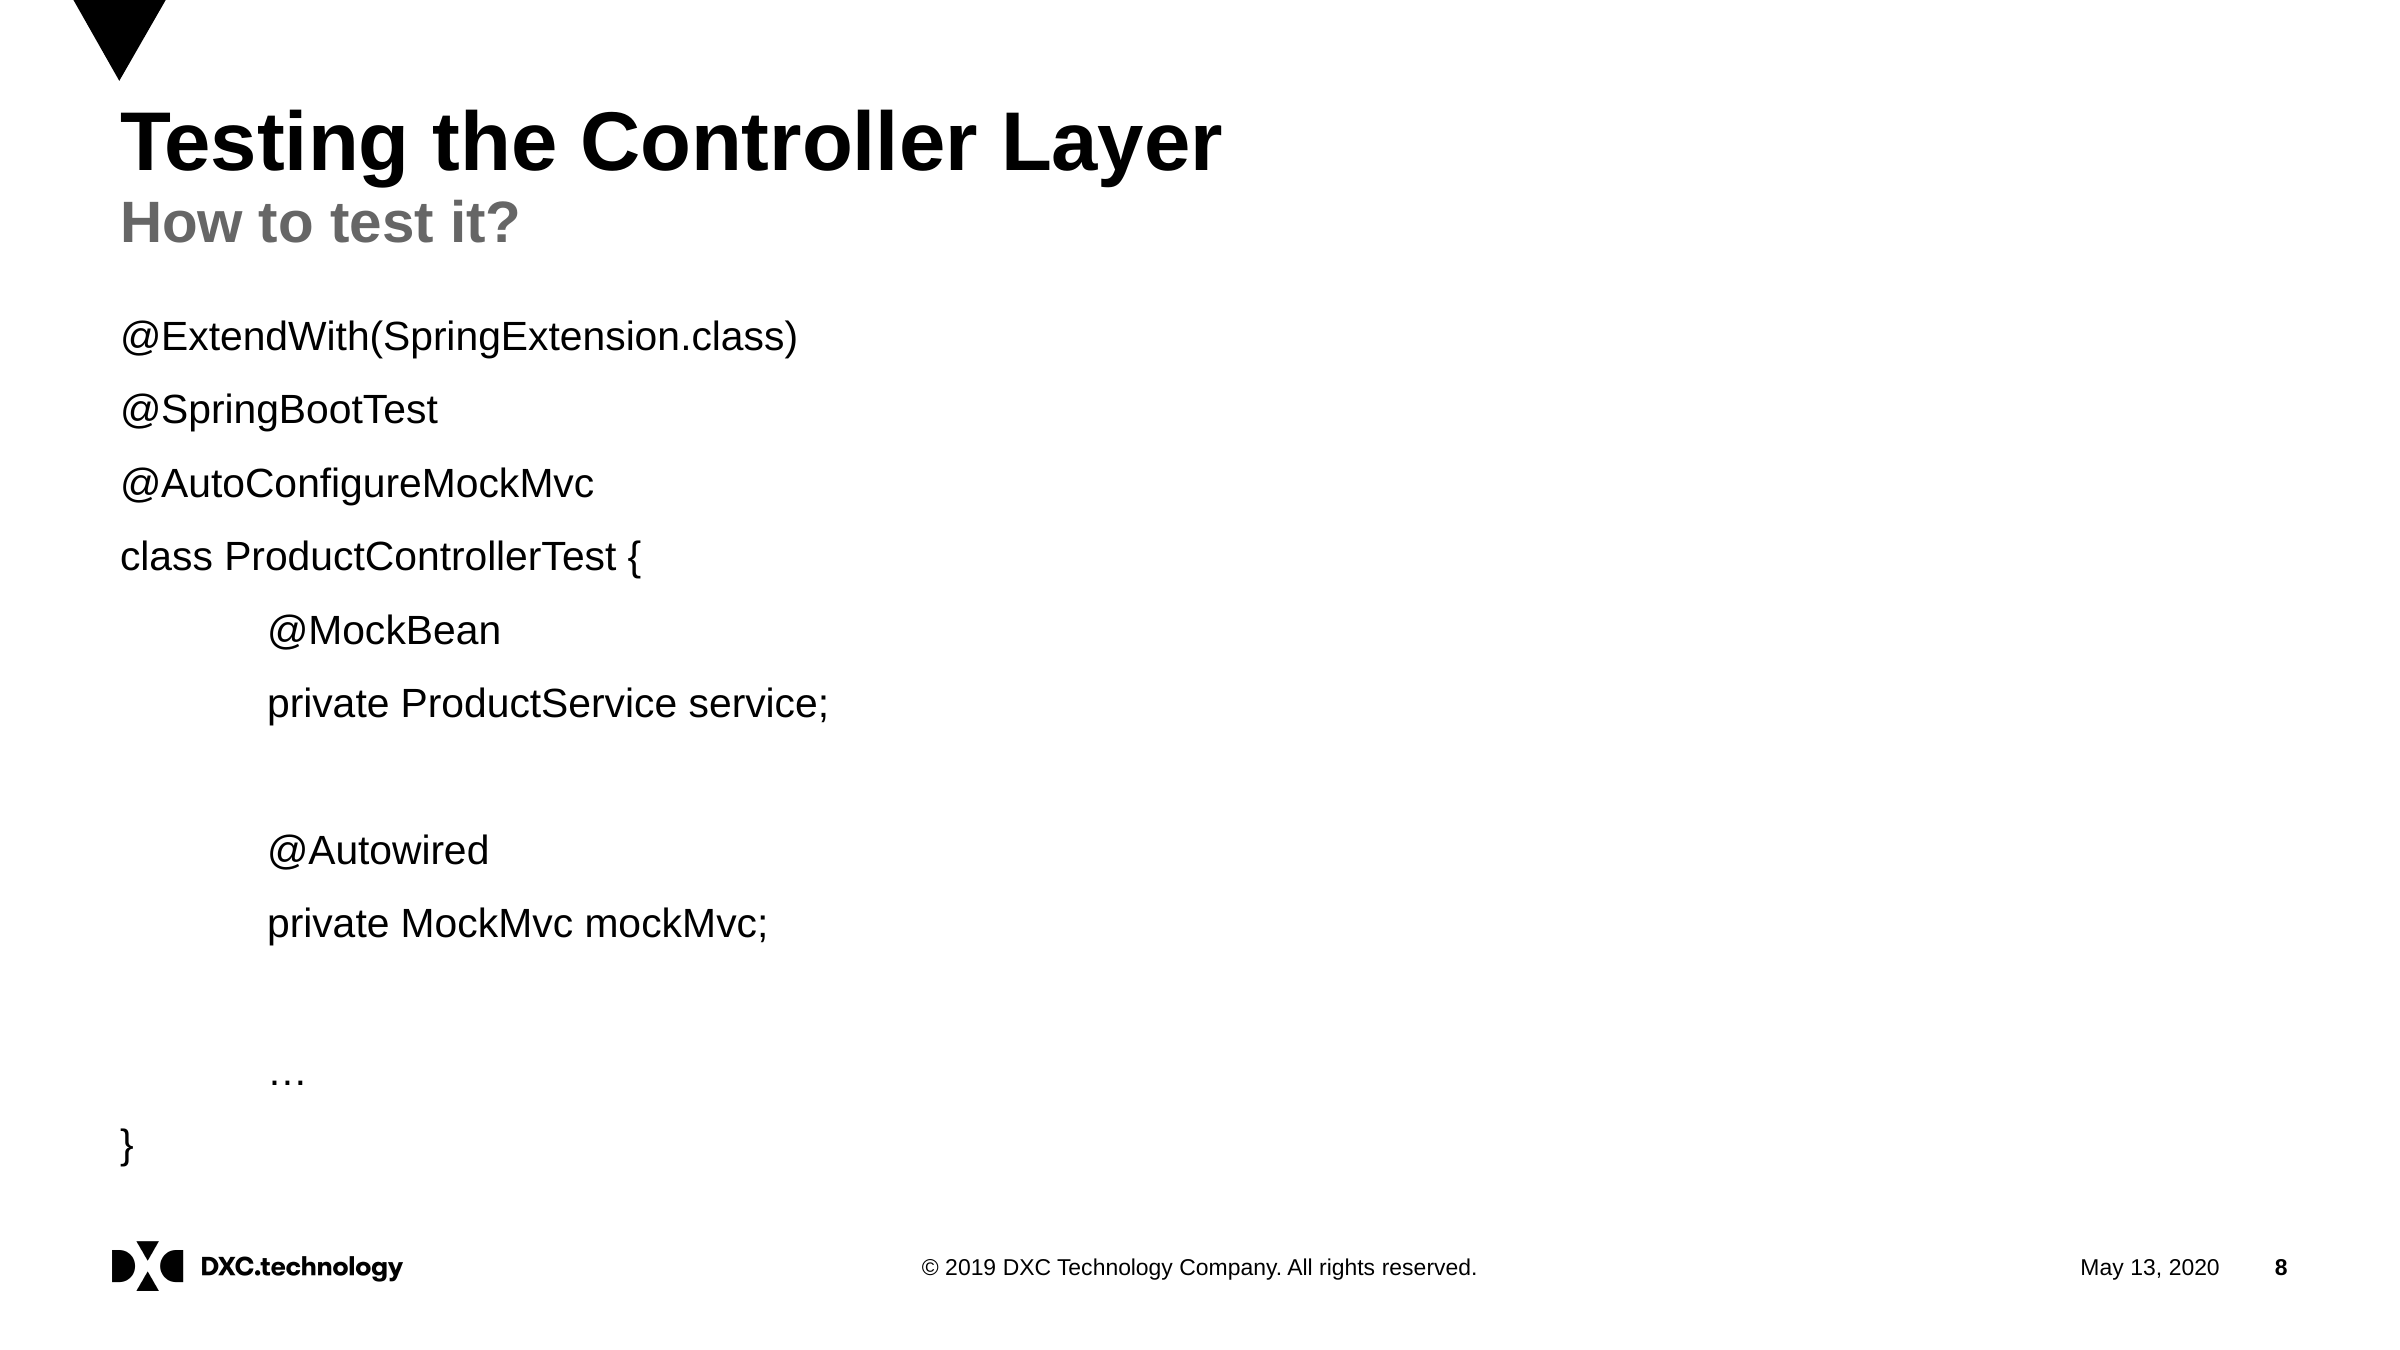

# Testing the Controller Layer
How to test it?

@ExtendWith(SpringExtension.class)
@SpringBootTest
@AutoConfigureMockMvc
class ProductControllerTest {
	@MockBean
	private ProductService service;

	@Autowired
	private MockMvc mockMvc;

	…
}